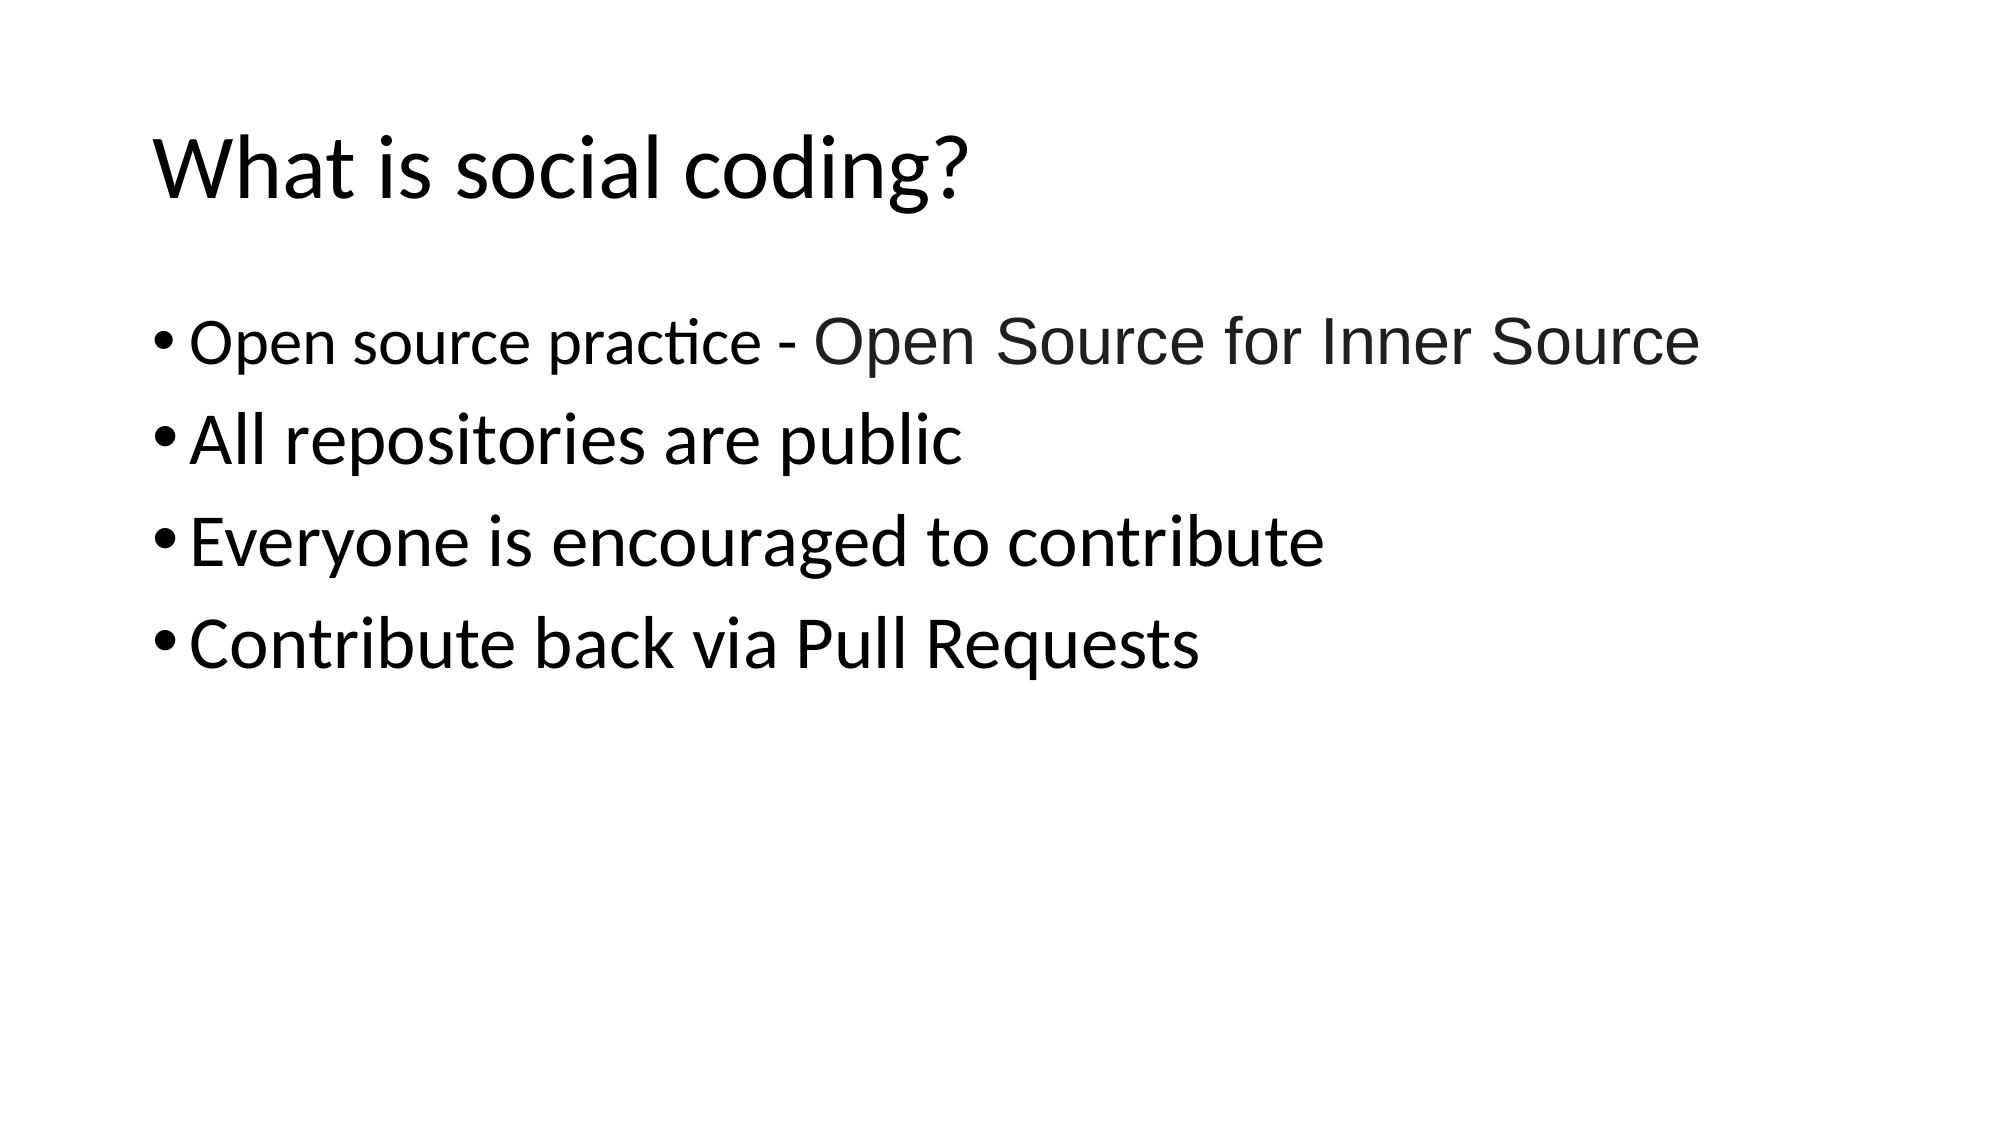

# What is social coding?
Open source practice - Open Source for Inner Source
All repositories are public
Everyone is encouraged to contribute
Contribute back via Pull Requests